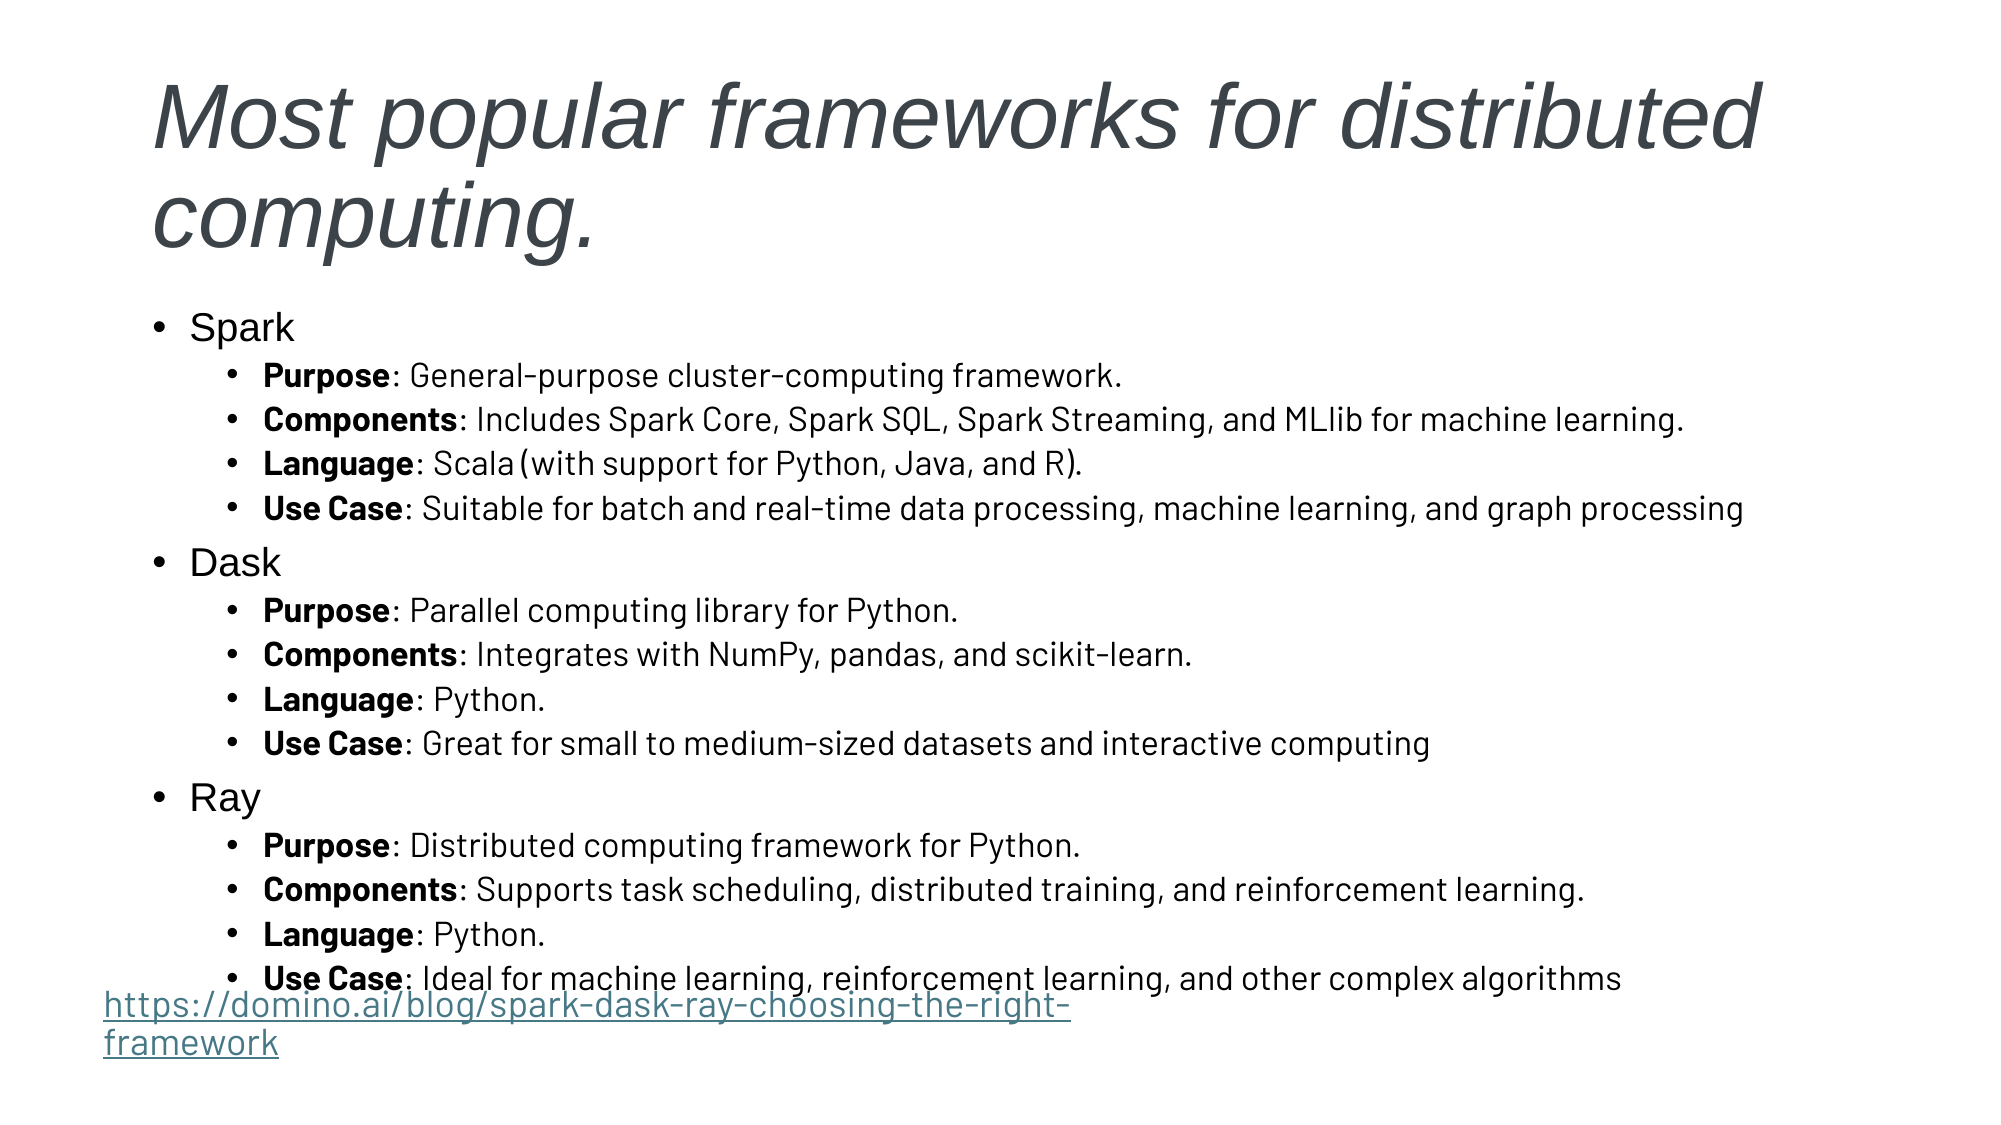

# Most popular frameworks for distributed computing.
Spark
Purpose: General-purpose cluster-computing framework.
Components: Includes Spark Core, Spark SQL, Spark Streaming, and MLlib for machine learning.
Language: Scala (with support for Python, Java, and R).
Use Case: Suitable for batch and real-time data processing, machine learning, and graph processing
Dask
Purpose: Parallel computing library for Python.
Components: Integrates with NumPy, pandas, and scikit-learn.
Language: Python.
Use Case: Great for small to medium-sized datasets and interactive computing
Ray
Purpose: Distributed computing framework for Python.
Components: Supports task scheduling, distributed training, and reinforcement learning.
Language: Python.
Use Case: Ideal for machine learning, reinforcement learning, and other complex algorithms

https://domino.ai/blog/spark-dask-ray-choosing-the-right-framework